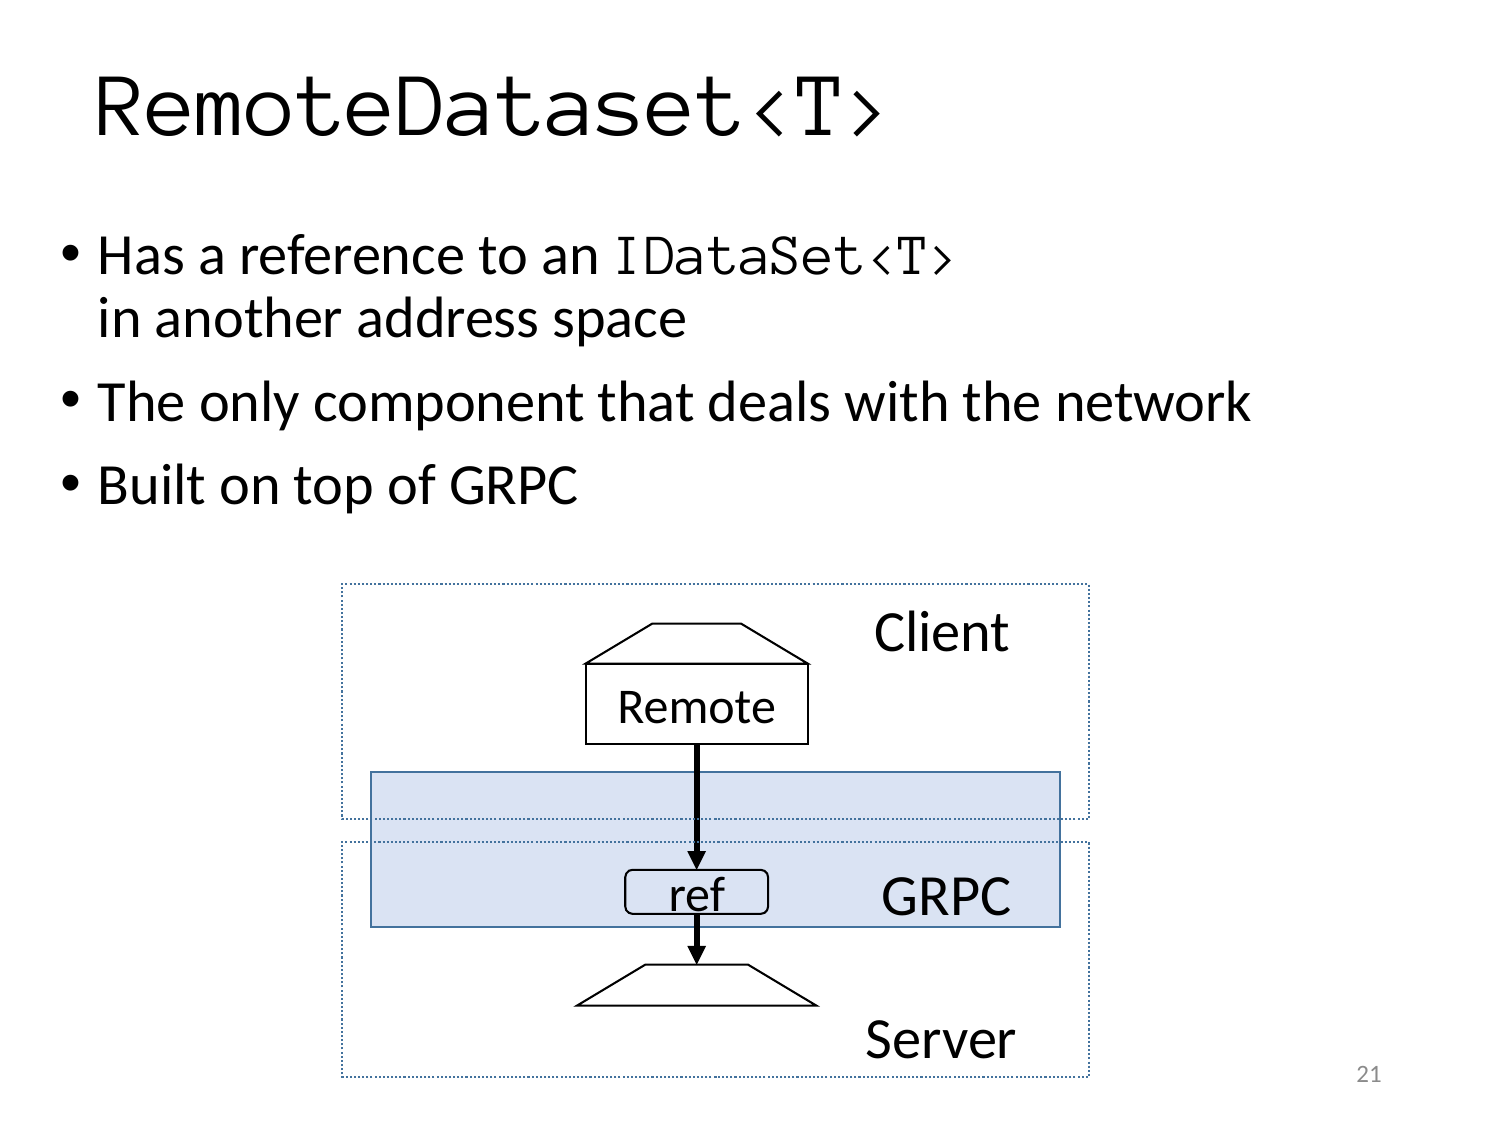

# RemoteDataset<T>
Has a reference to an IDataSet<T>
in another address space
The only component that deals with the network
Built on top of GRPC

Client

Remote

GRPC
ref

Server
21